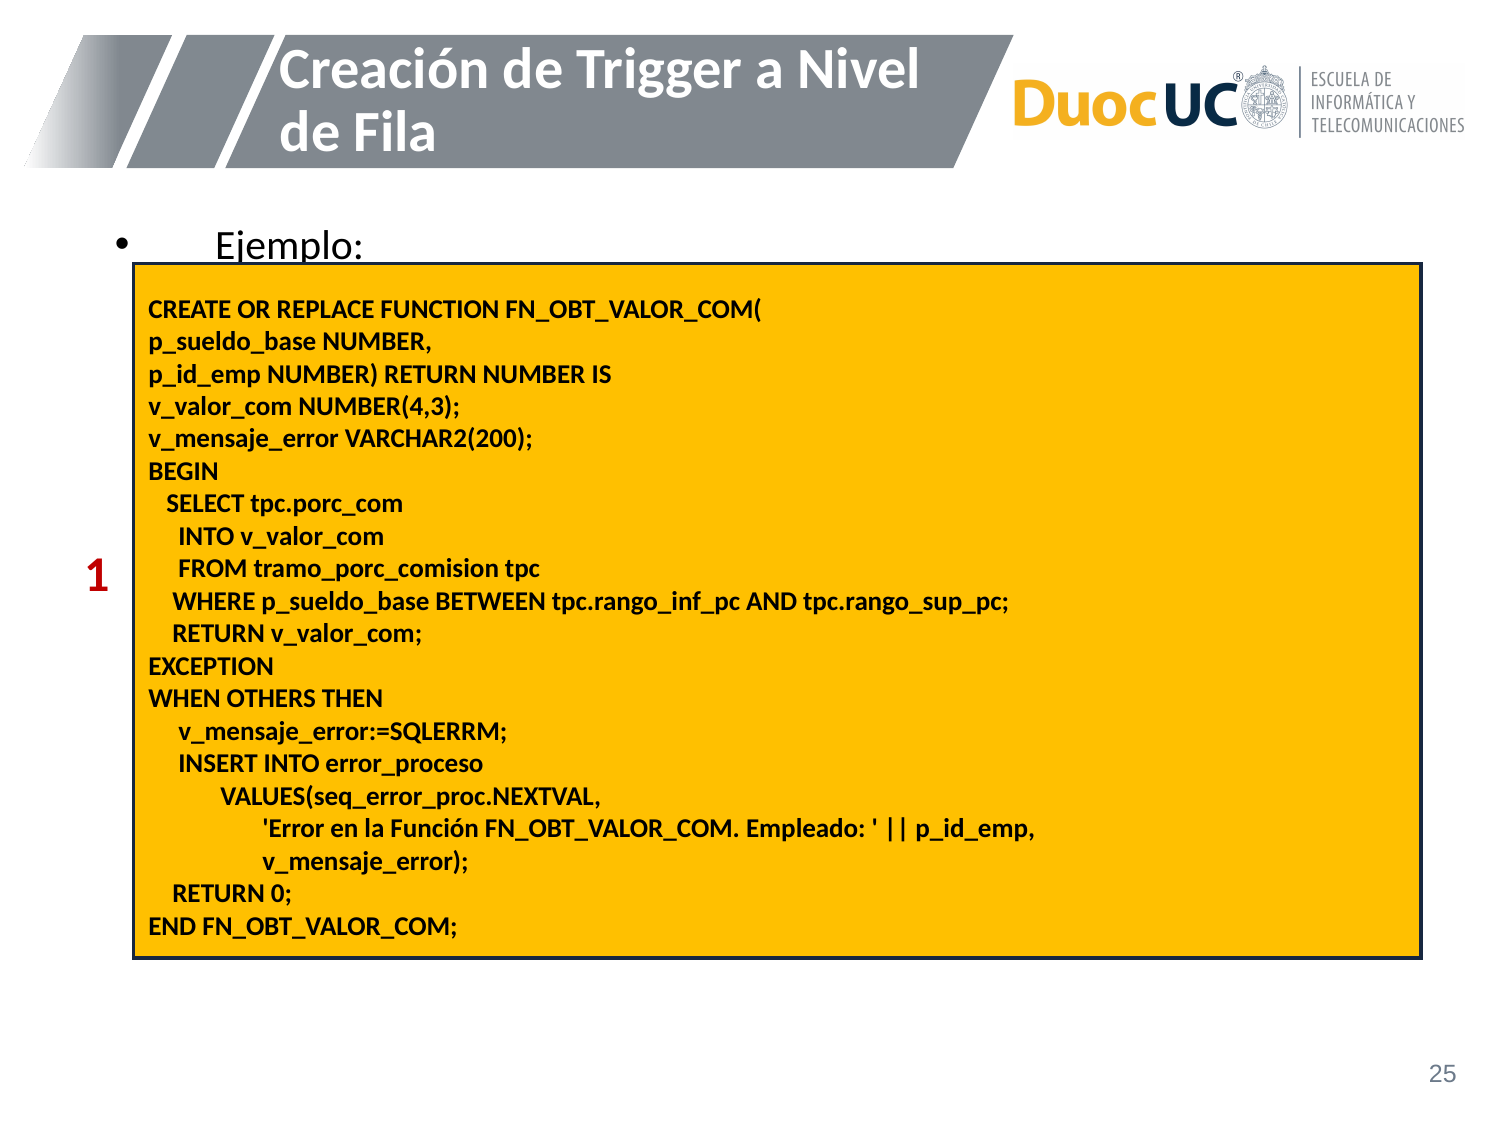

# Creación de Trigger a Nivel de Fila
Ejemplo:

CREATE OR REPLACE FUNCTION FN_OBT_VALOR_COM(
p_sueldo_base NUMBER,
p_id_emp NUMBER) RETURN NUMBER IS
v_valor_com NUMBER(4,3);
v_mensaje_error VARCHAR2(200);
BEGIN
   SELECT tpc.porc_com
     INTO v_valor_com
     FROM tramo_porc_comision tpc
    WHERE p_sueldo_base BETWEEN tpc.rango_inf_pc AND tpc.rango_sup_pc;
    RETURN v_valor_com;
EXCEPTION
WHEN OTHERS THEN
     v_mensaje_error:=SQLERRM;
     INSERT INTO error_proceso
            VALUES(seq_error_proc.NEXTVAL,
                   'Error en la Función FN_OBT_VALOR_COM. Empleado: ' || p_id_emp,
                   v_mensaje_error);
    RETURN 0;
END FN_OBT_VALOR_COM;
1